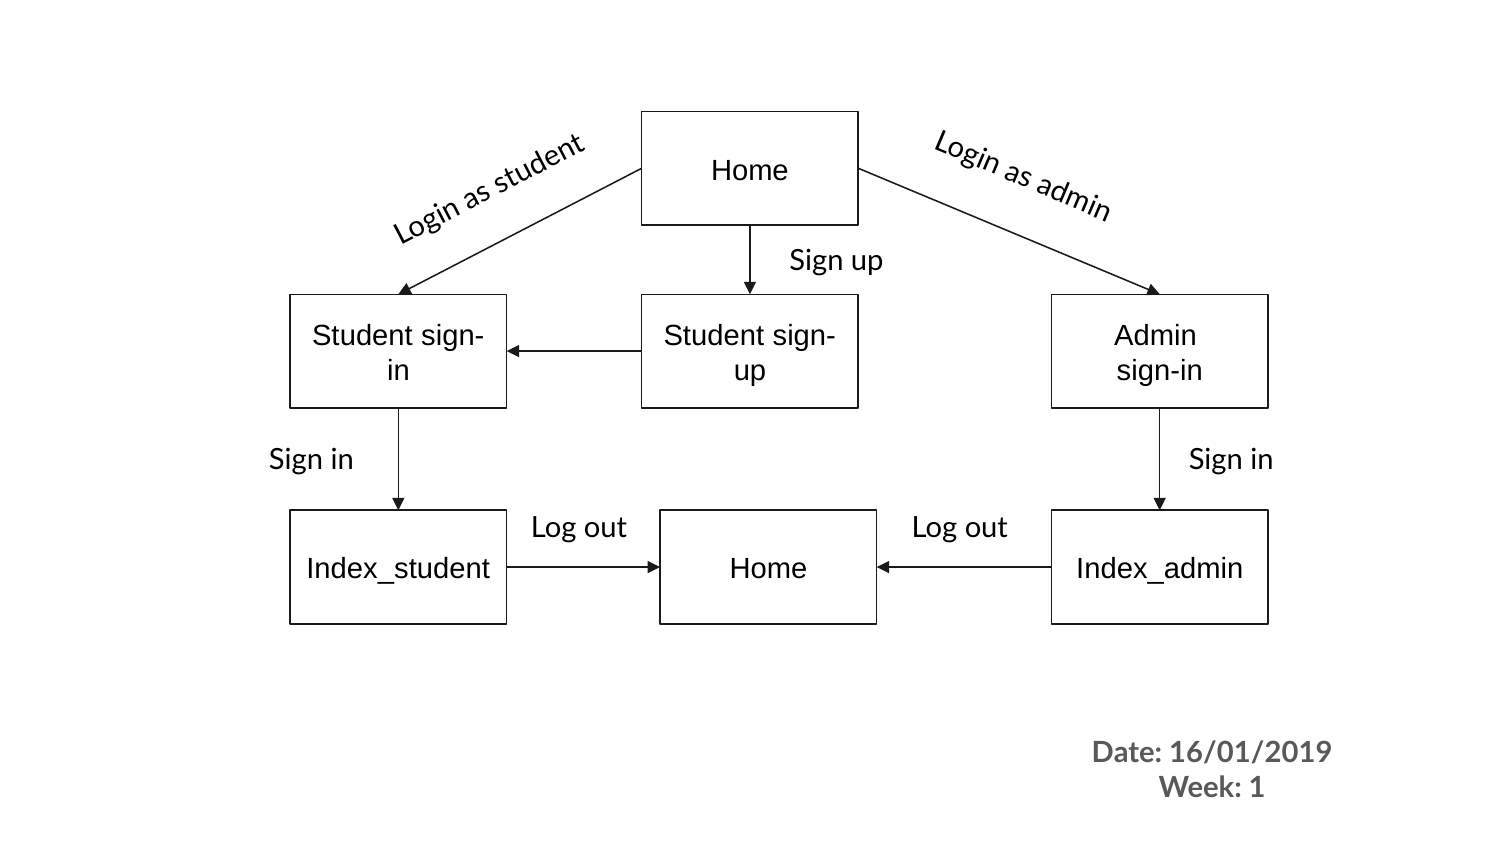

Home
Login as admin
Login as student
Sign up
Student sign-in
Student sign-up
Admin
sign-in
Sign in
Sign in
Log out
Log out
Index_student
Home
Index_admin
Date: 16/01/2019
Week: 1
Information architecture